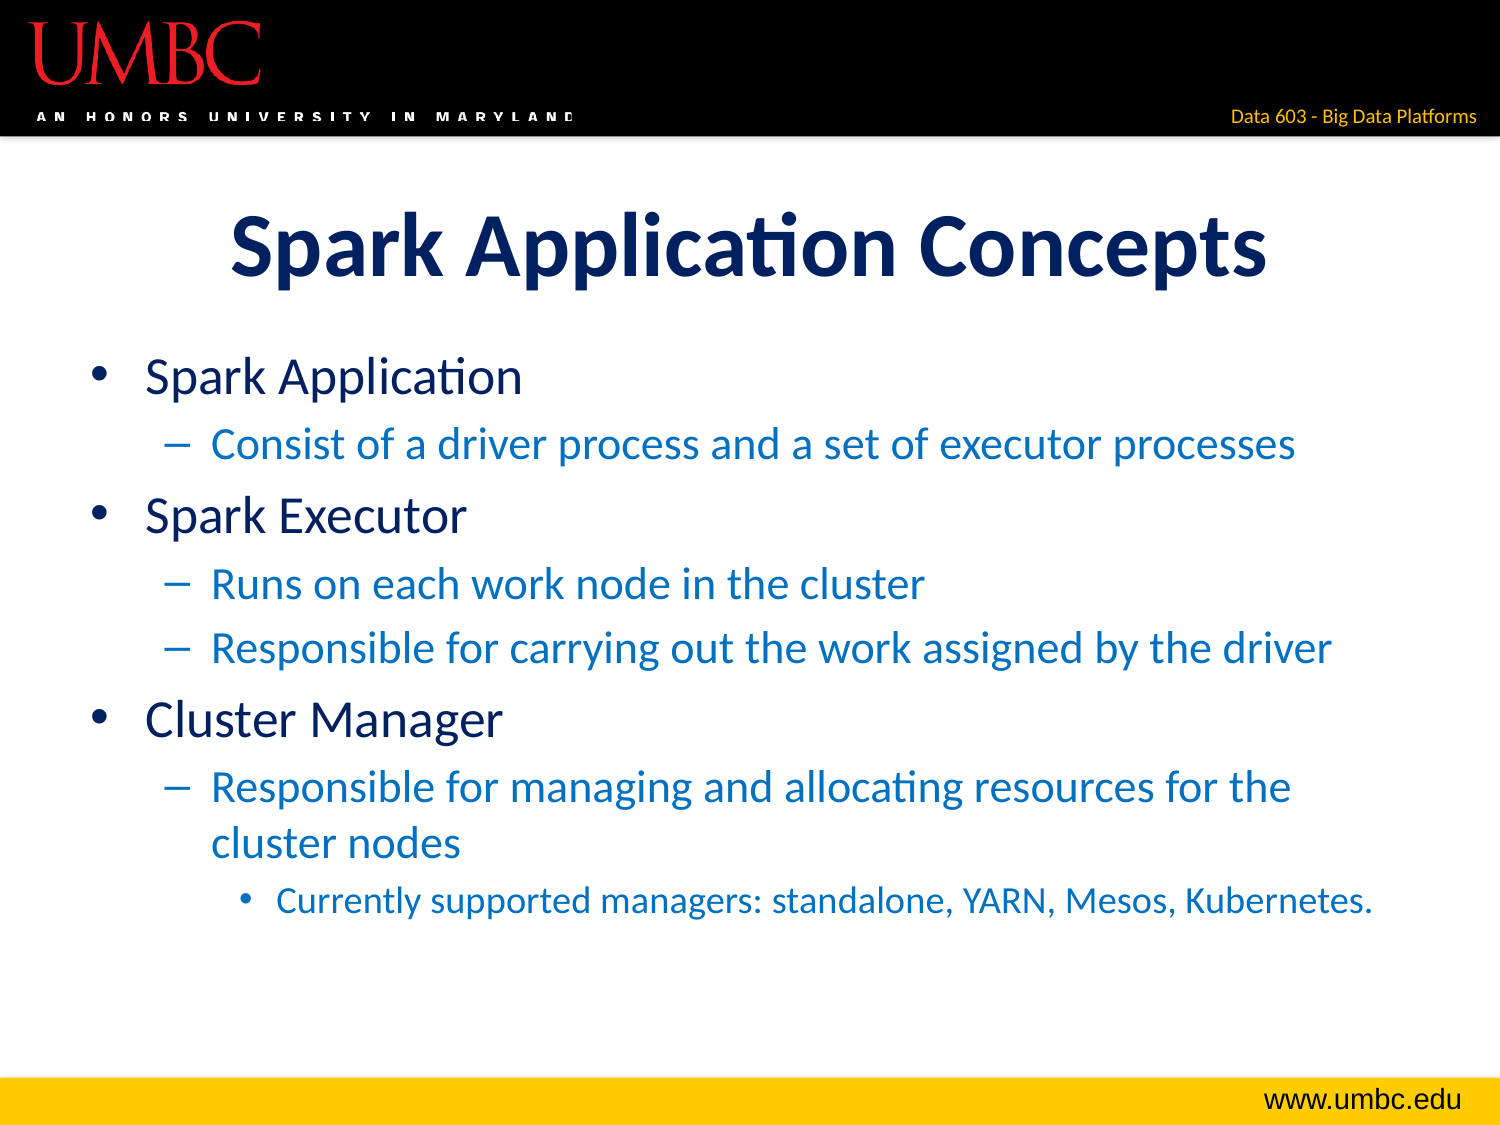

# Spark Application Concepts
Spark Application
Consist of a driver process and a set of executor processes
Spark Executor
Runs on each work node in the cluster
Responsible for carrying out the work assigned by the driver
Cluster Manager
Responsible for managing and allocating resources for the cluster nodes
Currently supported managers: standalone, YARN, Mesos, Kubernetes.